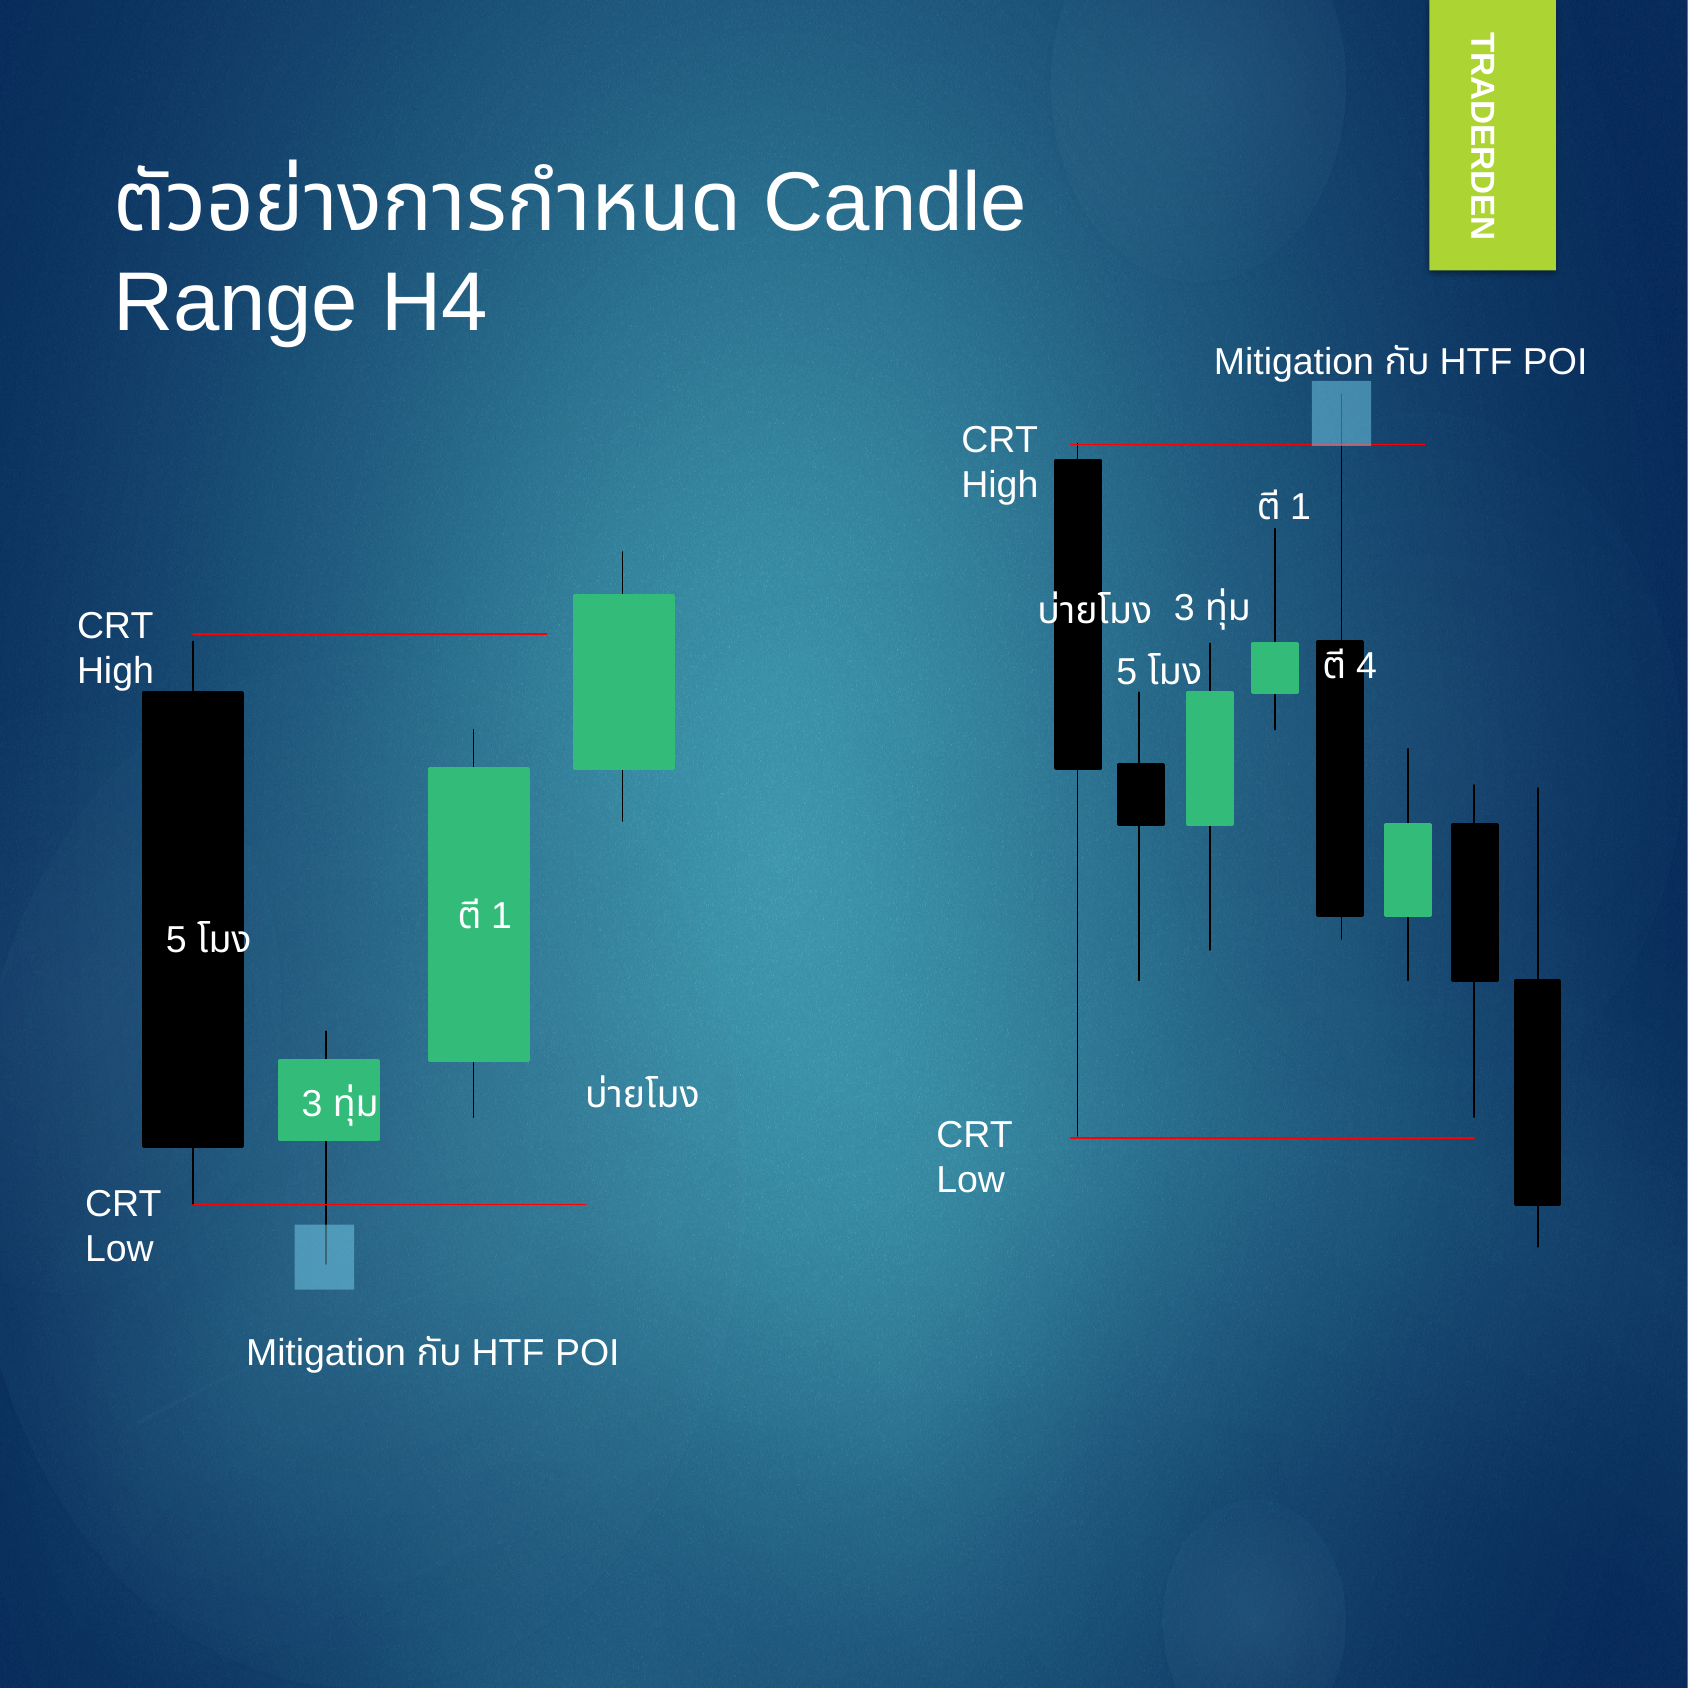

TRADERDEN
ตัวอย่างการกำหนด Candle Range H4
Mitigation กับ HTF POI

CRT High

ตี 1
3 ทุ่ม
บ่ายโมง
CRT High

ตี 4
5 โมง

ตี 1
5 โมง

บ่ายโมง
3 ทุ่ม
CRT Low
CRT Low

Mitigation กับ HTF POI